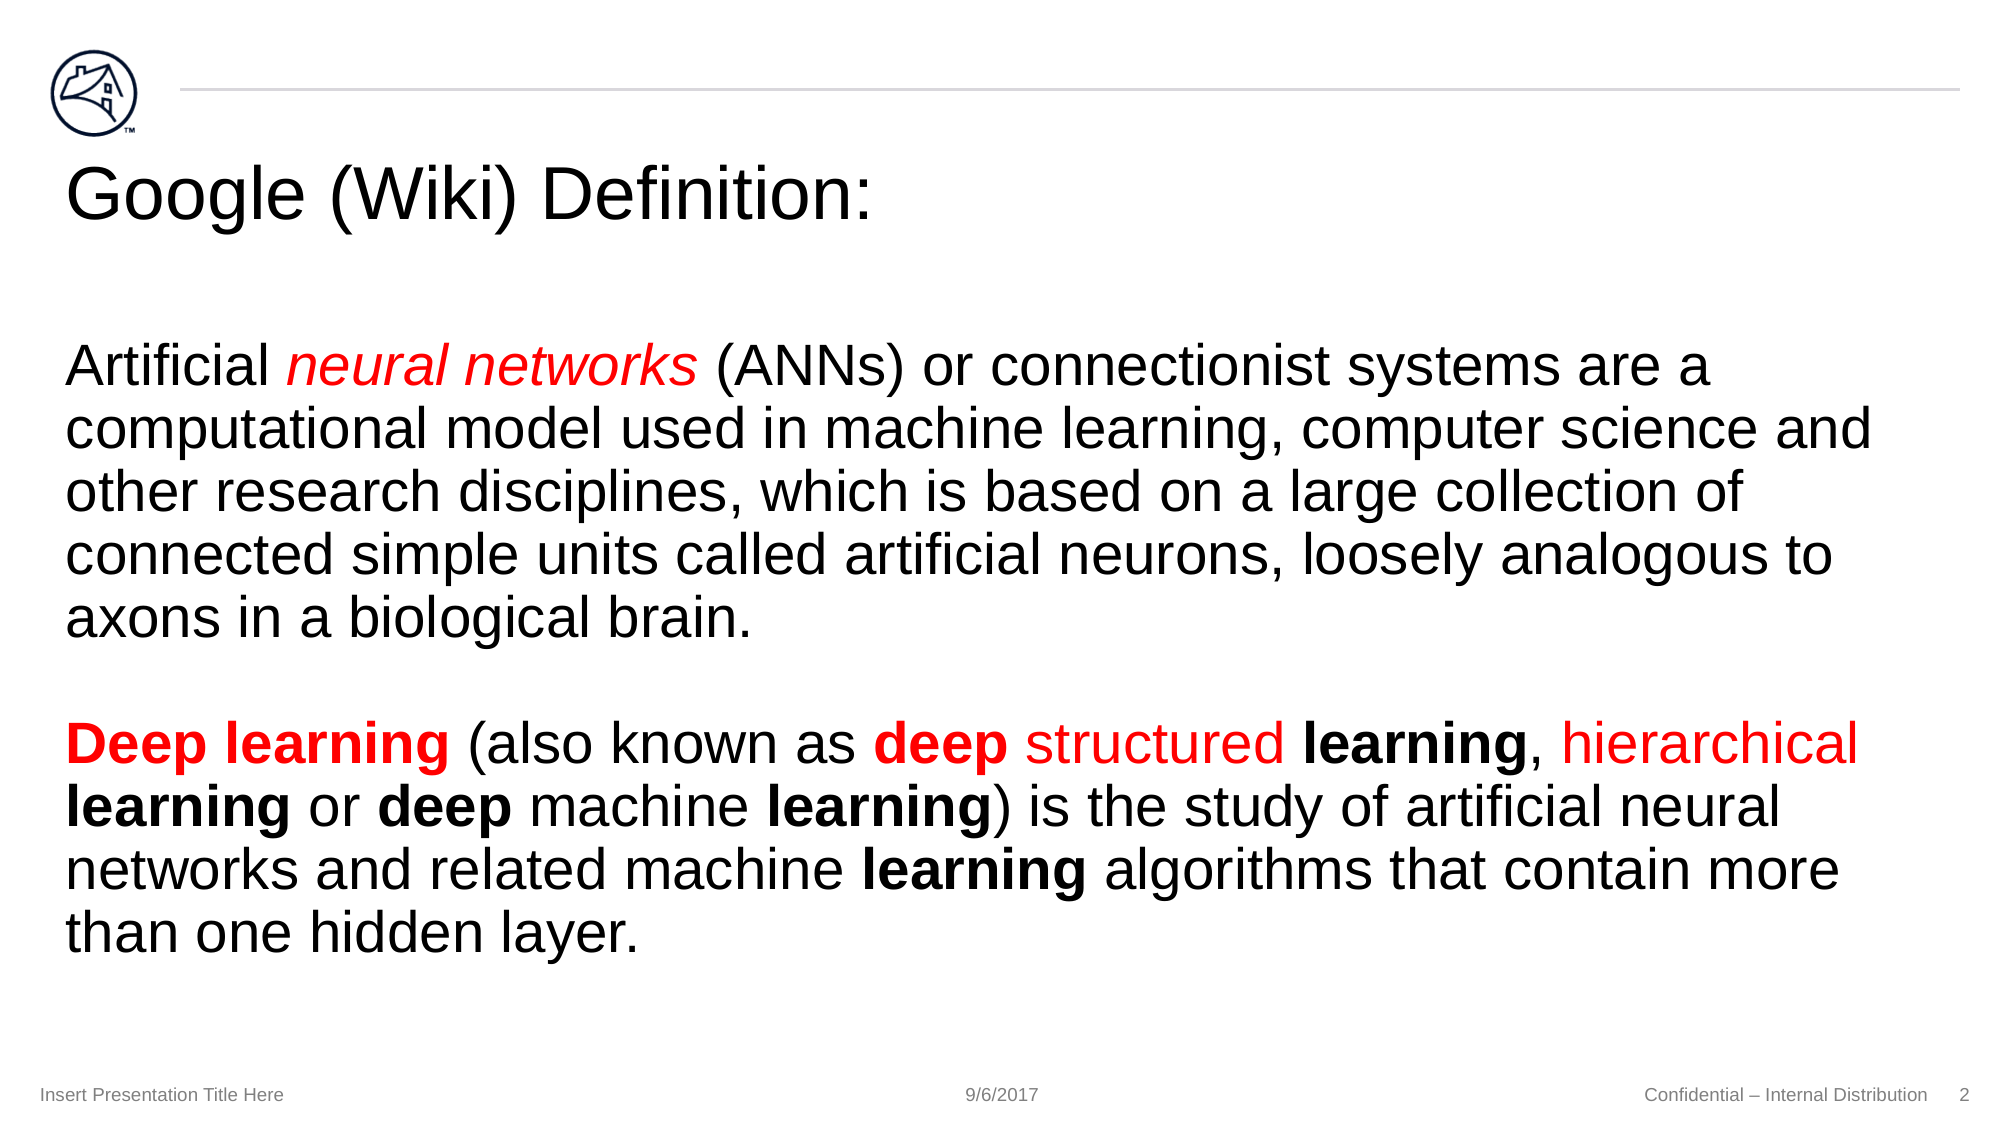

Google (Wiki) Definition:
Artificial neural networks (ANNs) or connectionist systems are a computational model used in machine learning, computer science and other research disciplines, which is based on a large collection of connected simple units called artificial neurons, loosely analogous to axons in a biological brain.

Deep learning (also known as deep structured learning, hierarchical learning or deep machine learning) is the study of artificial neural networks and related machine learning algorithms that contain more than one hidden layer.

Insert Presentation Title Here